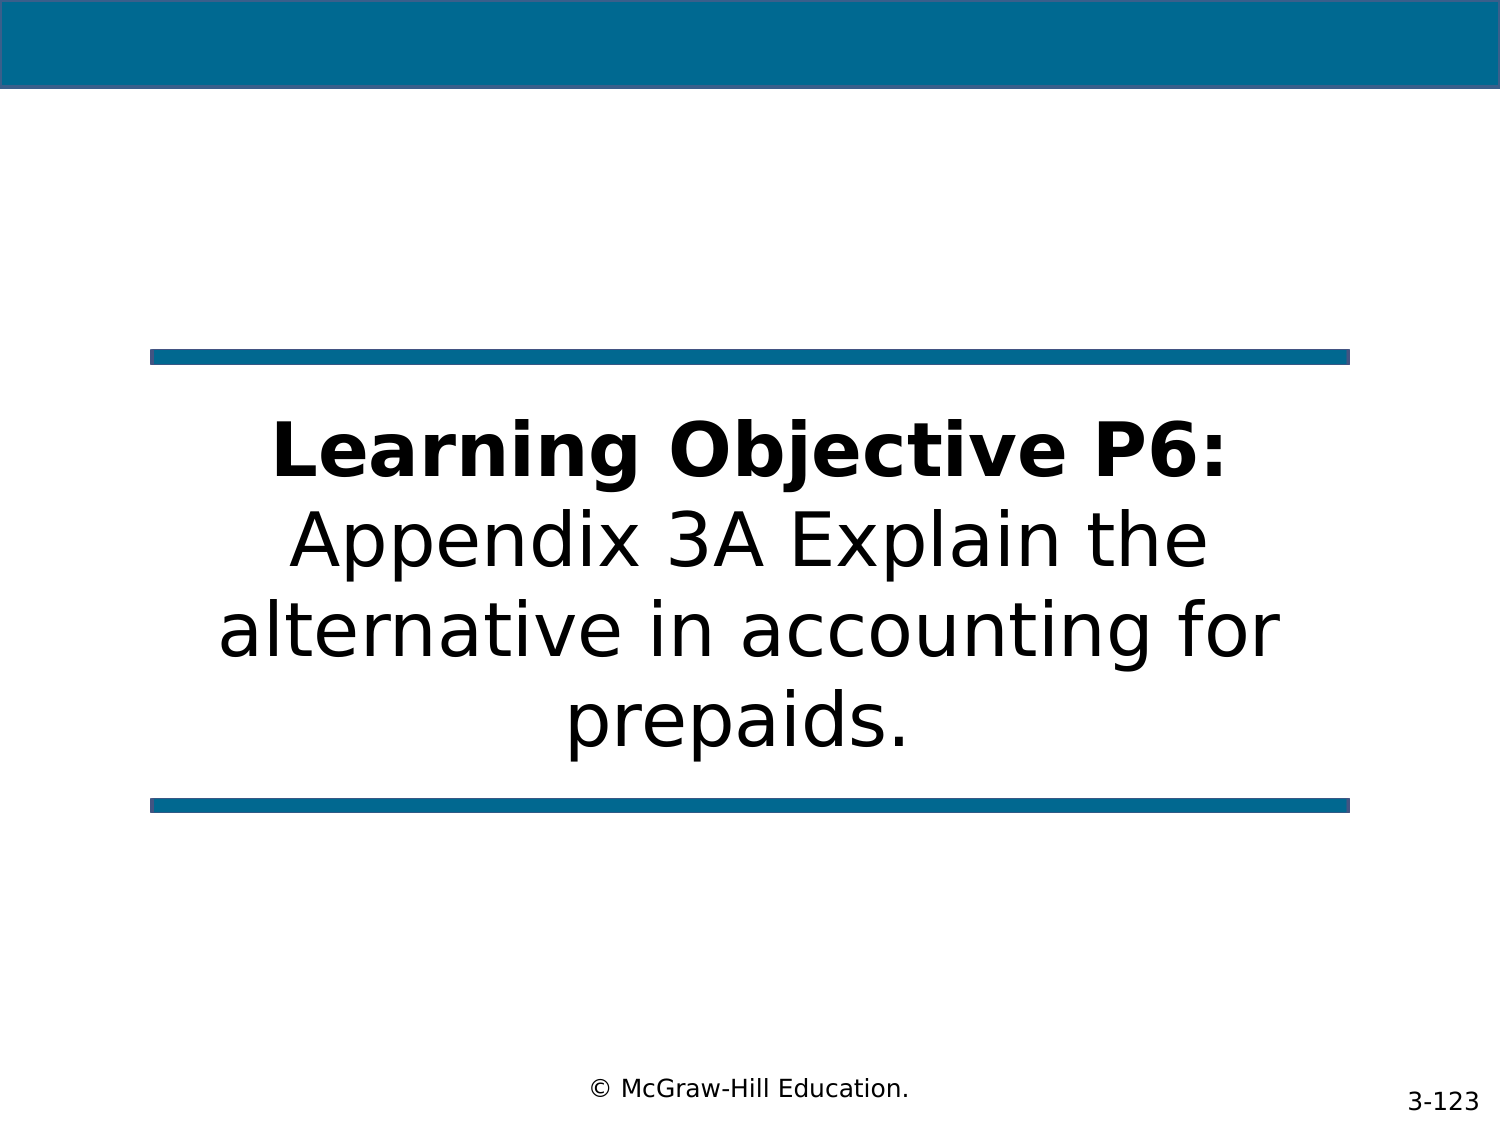

# Learning Objective P6: Appendix 3A Explain the alternative in accounting for prepaids.